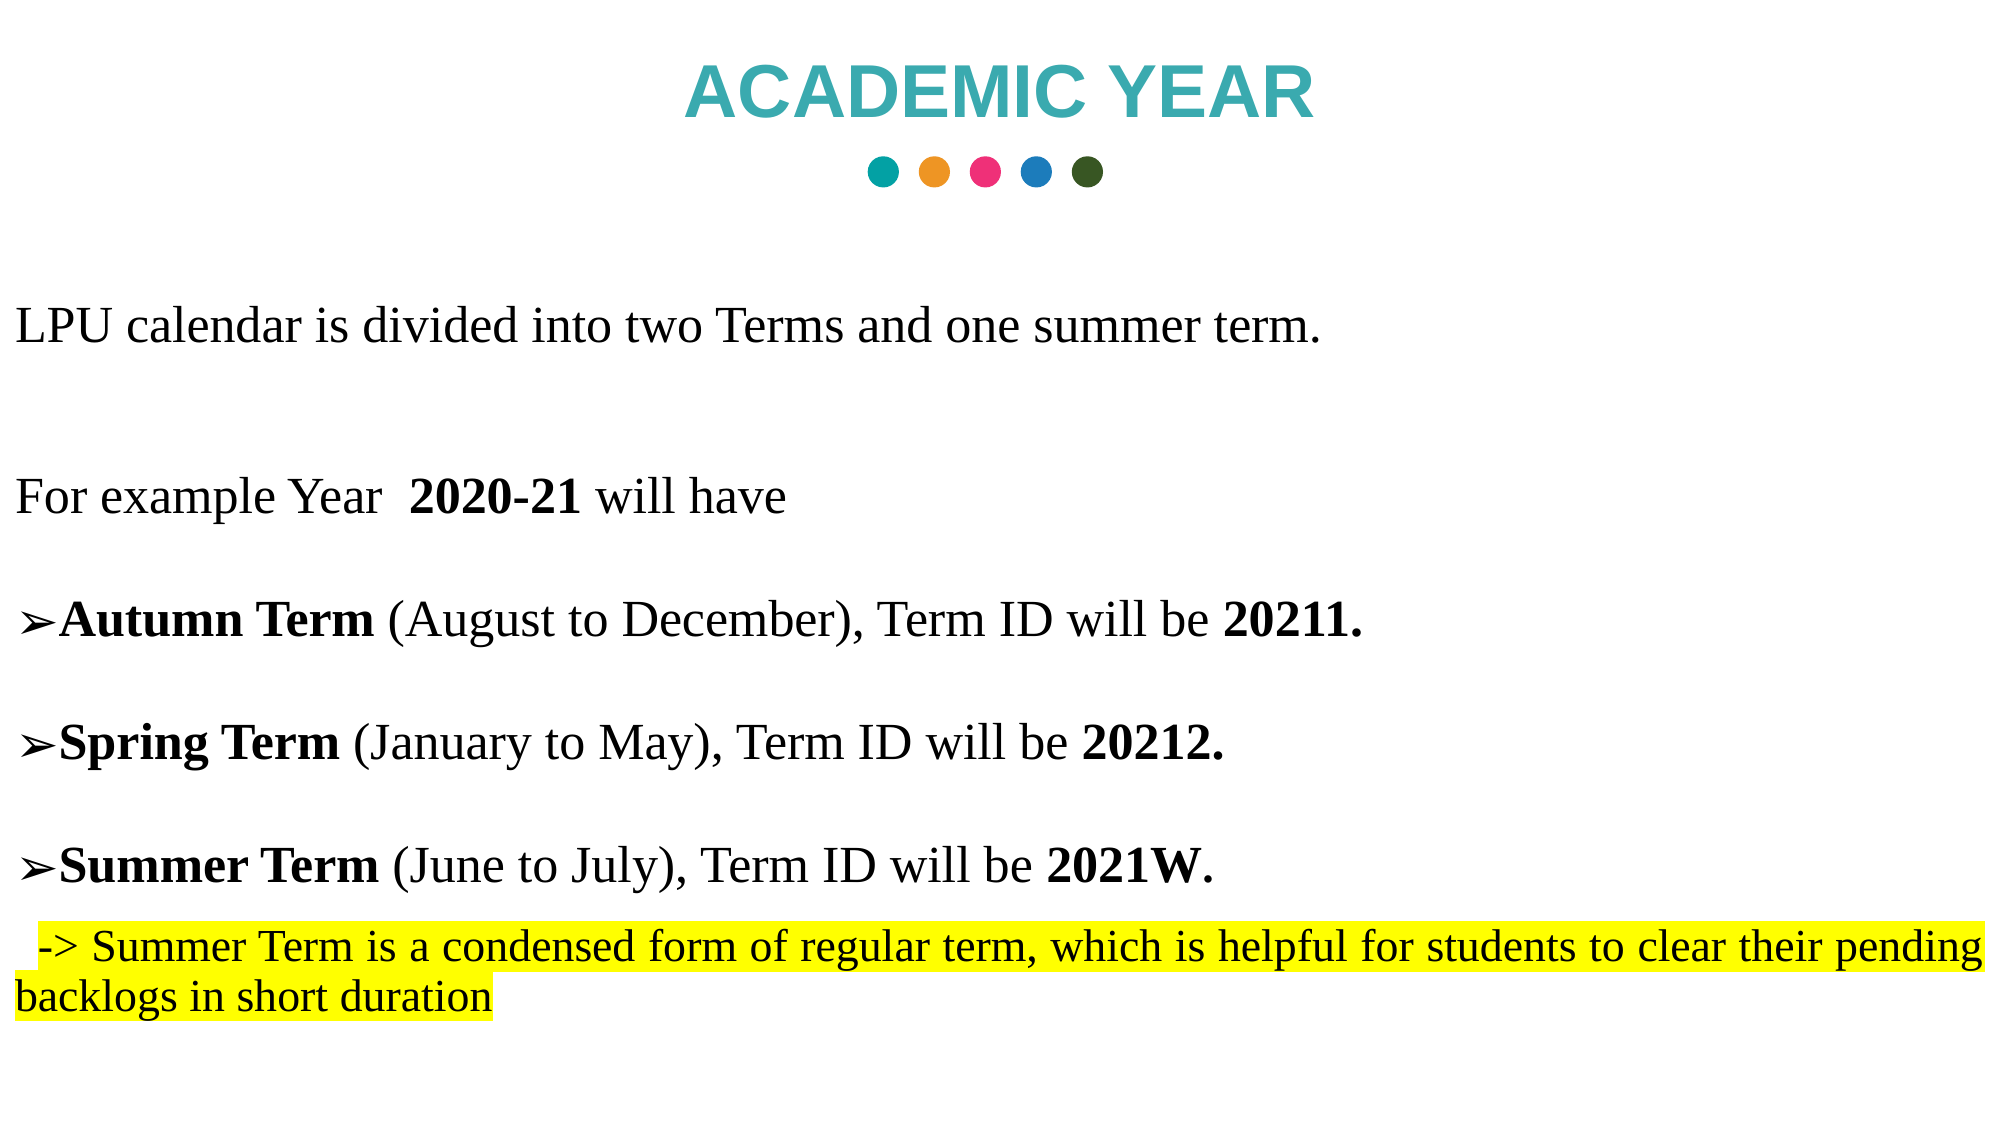

ACADEMIC YEAR

LPU calendar is divided into two Terms and one summer term.

For example Year  2020-21 will have
Autumn Term (August to December), Term ID will be 20211.
Spring Term (January to May), Term ID will be 20212.
Summer Term (June to July), Term ID will be 2021W.
-> Summer Term is a condensed form of regular term, which is helpful for students to clear their pending backlogs in short duration